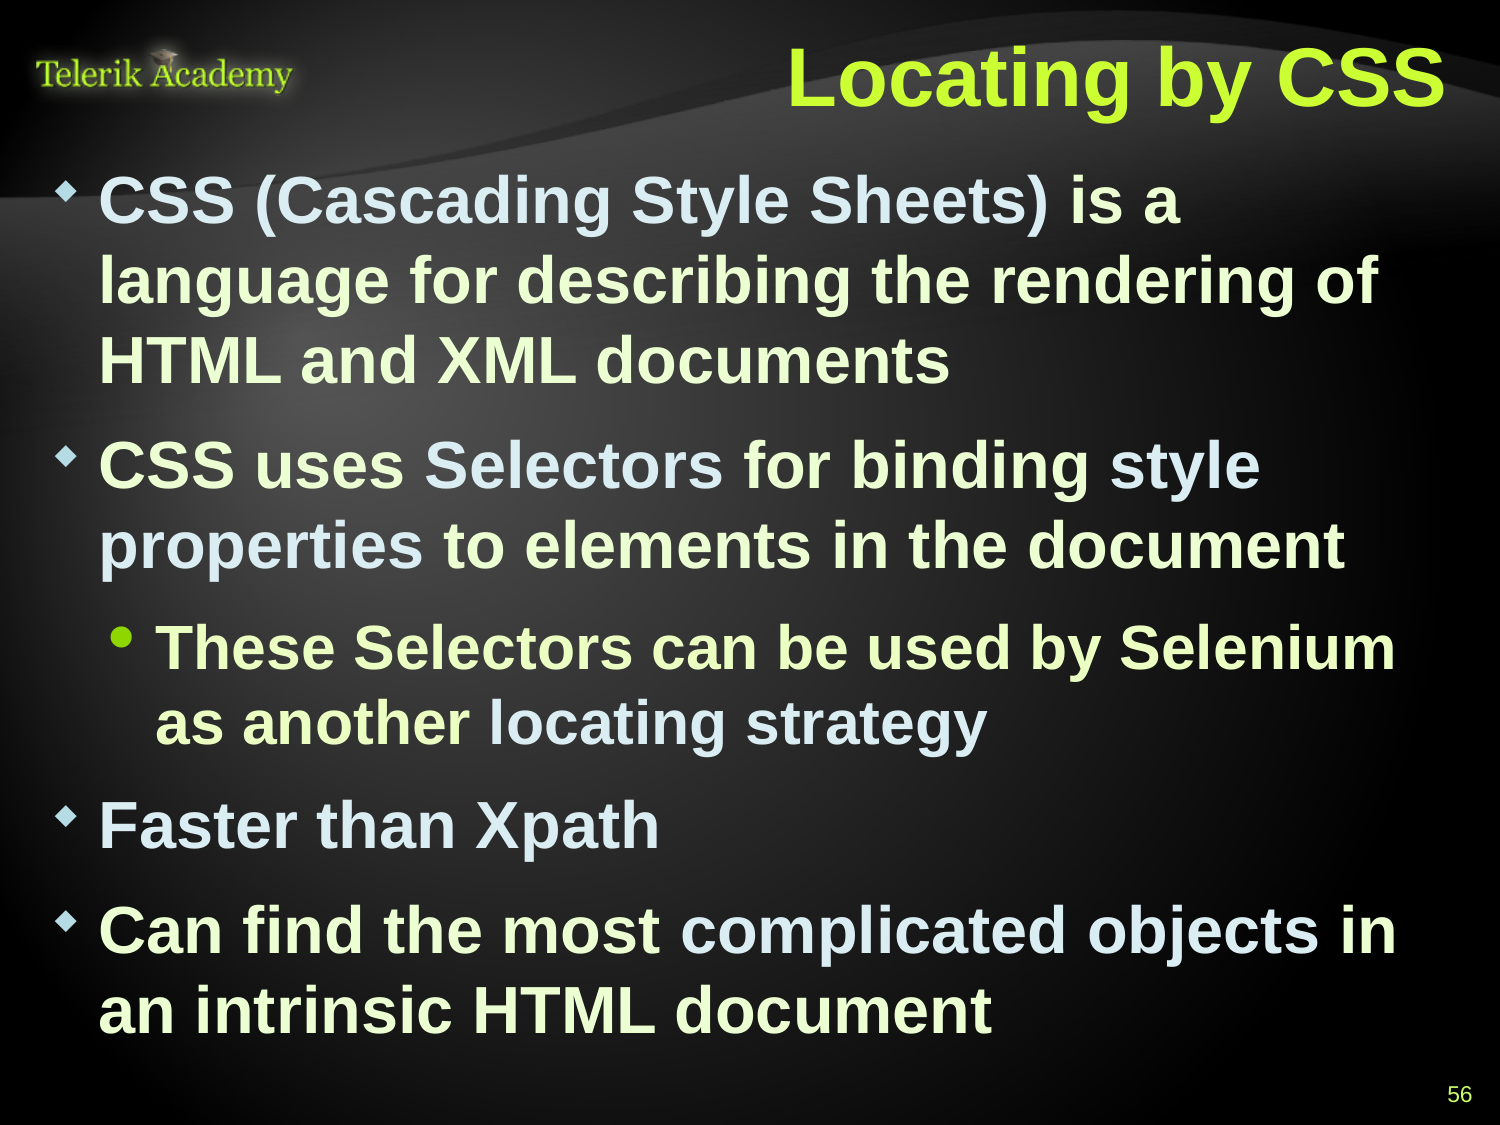

# Locating by CSS
CSS (Cascading Style Sheets) is a language for describing the rendering of HTML and XML documents
CSS uses Selectors for binding style properties to elements in the document
These Selectors can be used by Selenium as another locating strategy
Faster than Xpath
Can find the most complicated objects in an intrinsic HTML document
56